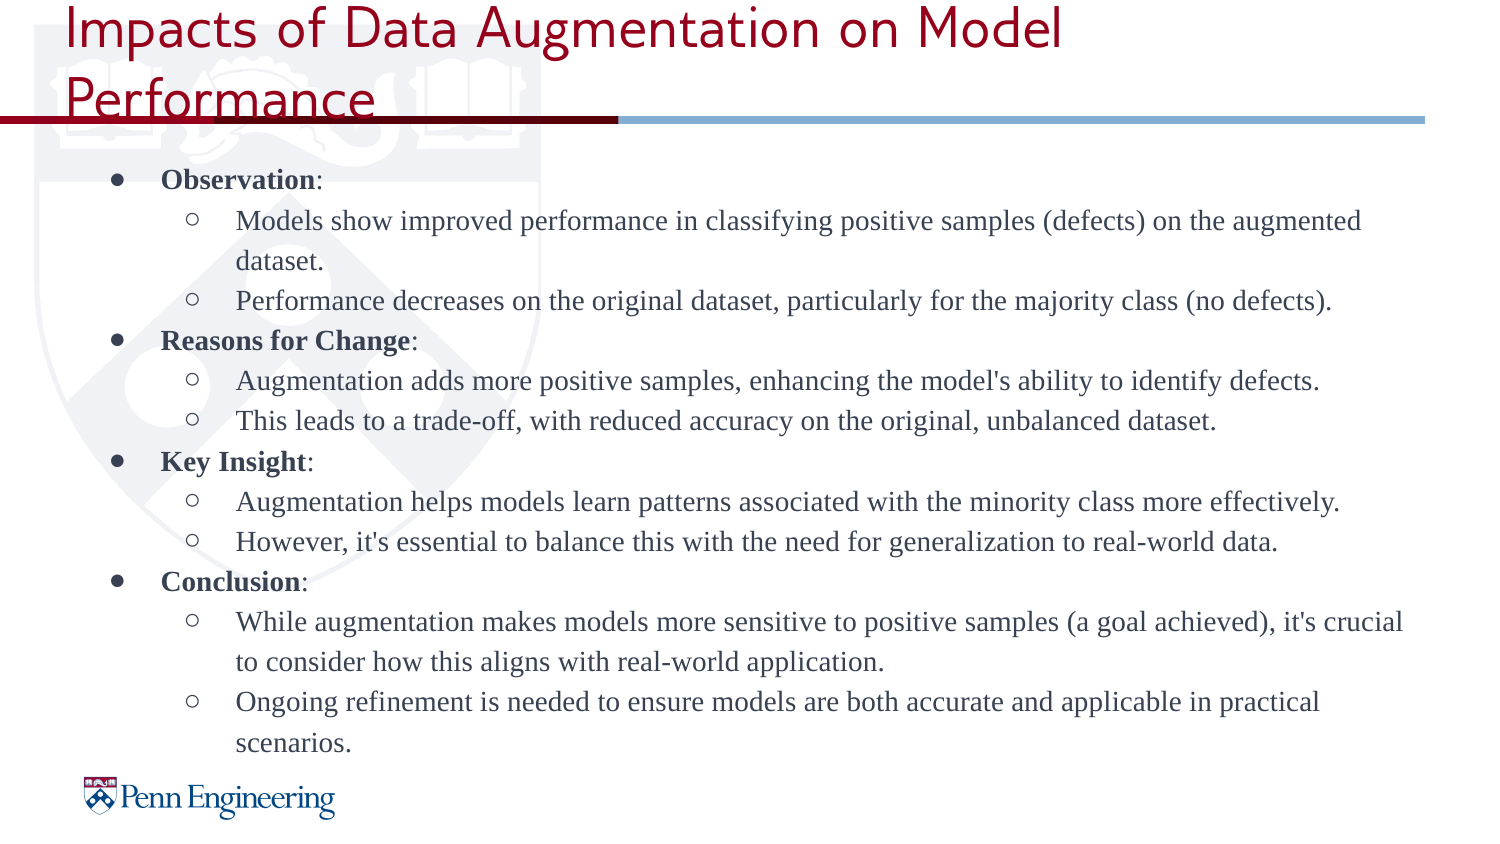

# Impacts of Data Augmentation on Model Performance
Observation:
Models show improved performance in classifying positive samples (defects) on the augmented dataset.
Performance decreases on the original dataset, particularly for the majority class (no defects).
Reasons for Change:
Augmentation adds more positive samples, enhancing the model's ability to identify defects.
This leads to a trade-off, with reduced accuracy on the original, unbalanced dataset.
Key Insight:
Augmentation helps models learn patterns associated with the minority class more effectively.
However, it's essential to balance this with the need for generalization to real-world data.
Conclusion:
While augmentation makes models more sensitive to positive samples (a goal achieved), it's crucial to consider how this aligns with real-world application.
Ongoing refinement is needed to ensure models are both accurate and applicable in practical scenarios.